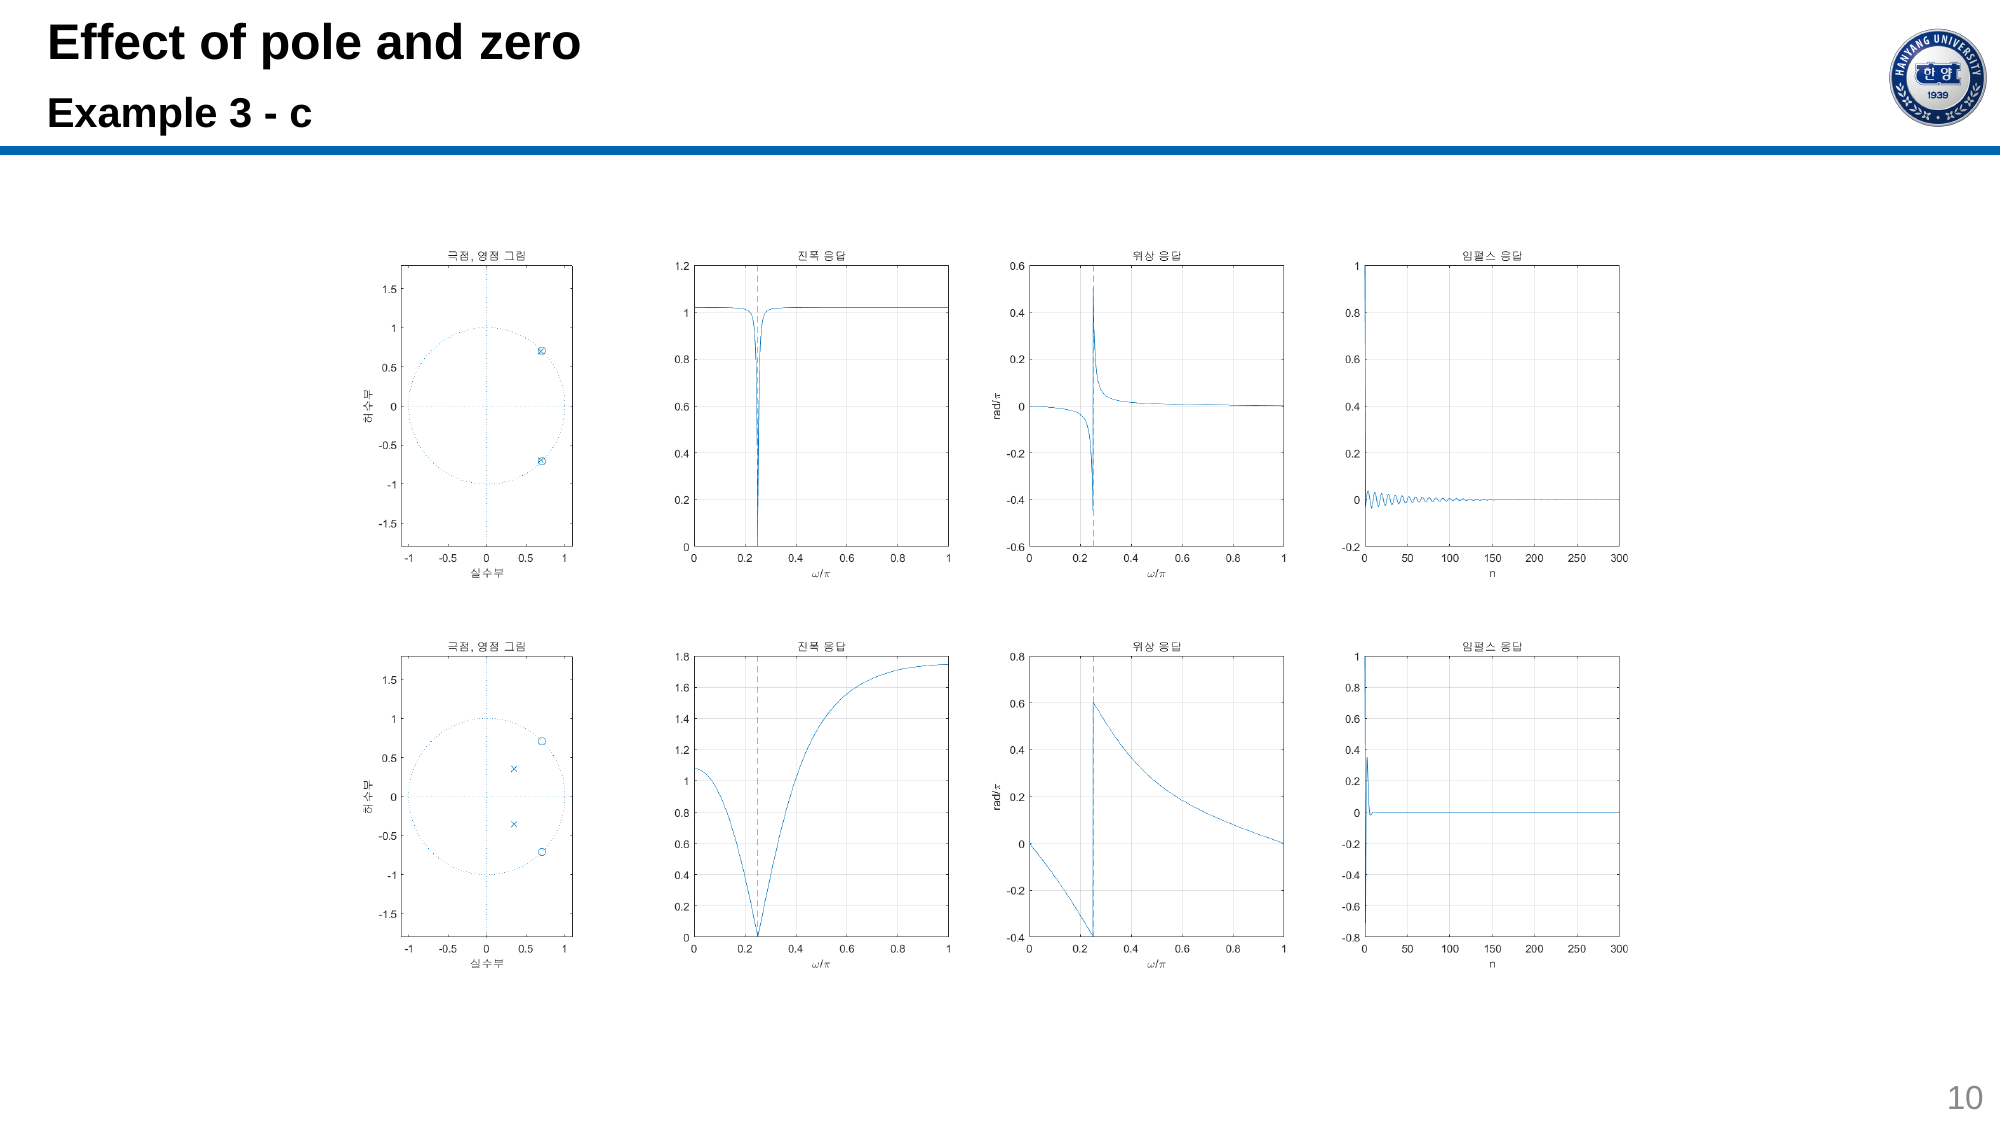

Effect of pole and zero
Example 3 - c
10